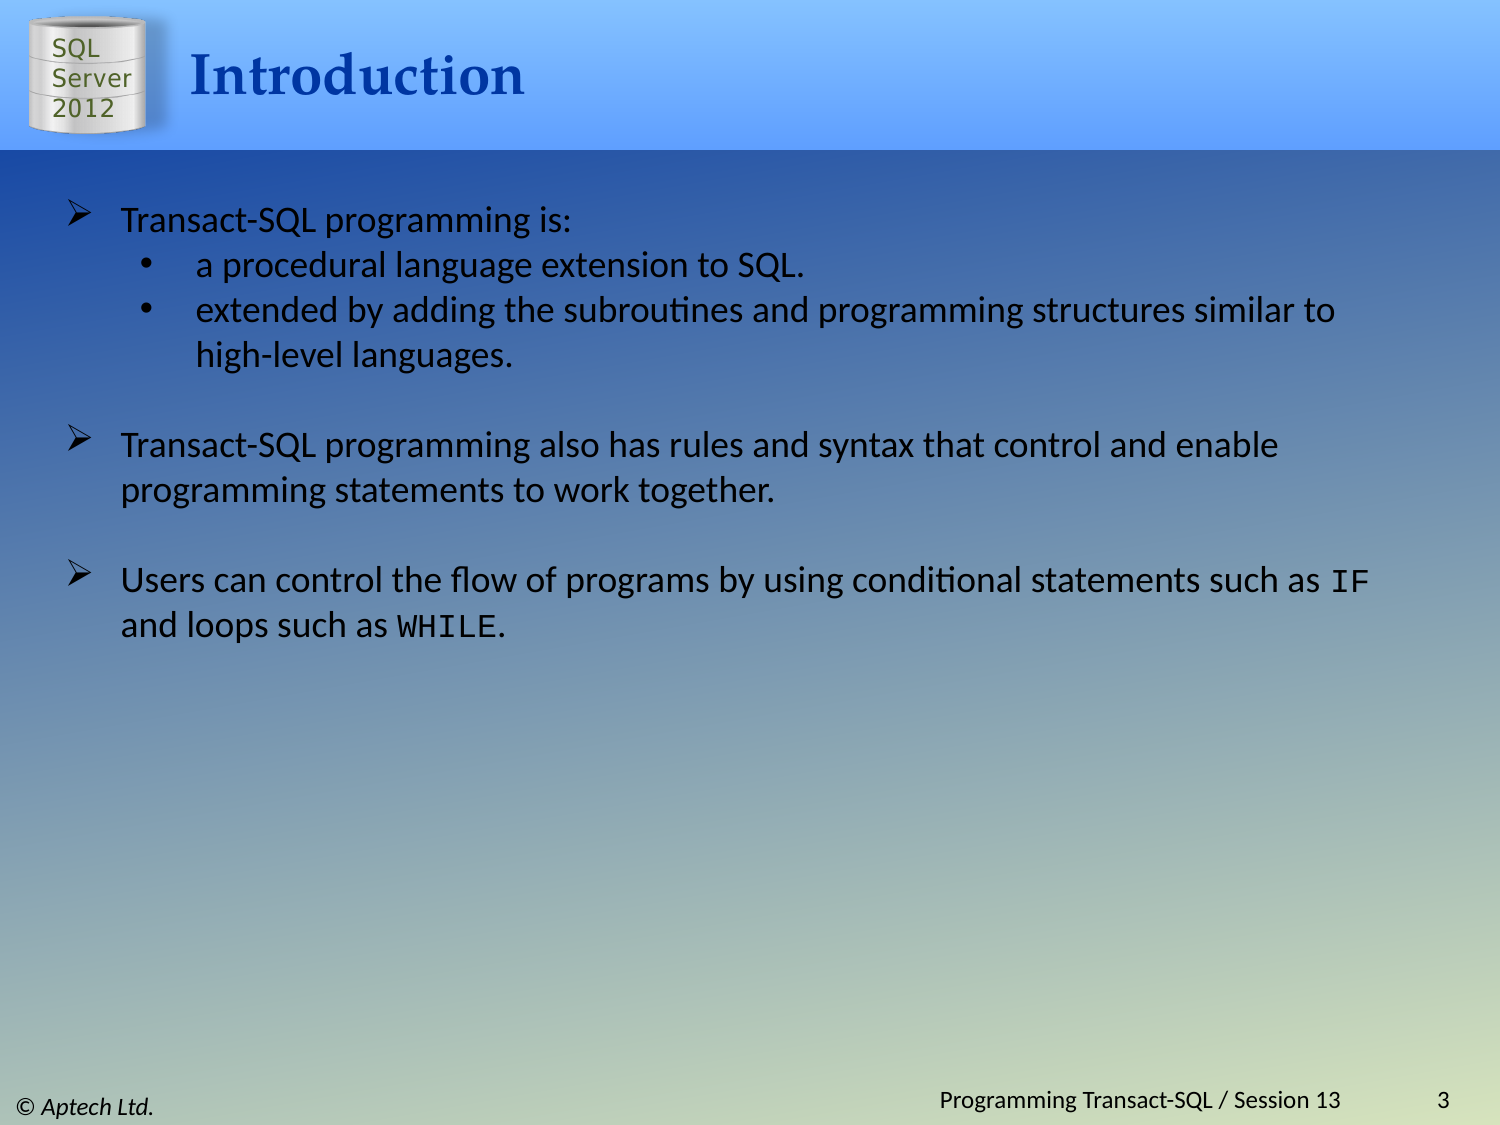

# Introduction
Transact-SQL programming is:
a procedural language extension to SQL.
extended by adding the subroutines and programming structures similar to high-level languages.

Transact-SQL programming also has rules and syntax that control and enable programming statements to work together.

Users can control the flow of programs by using conditional statements such as IF and loops such as WHILE.
Programming Transact-SQL / Session 13
3